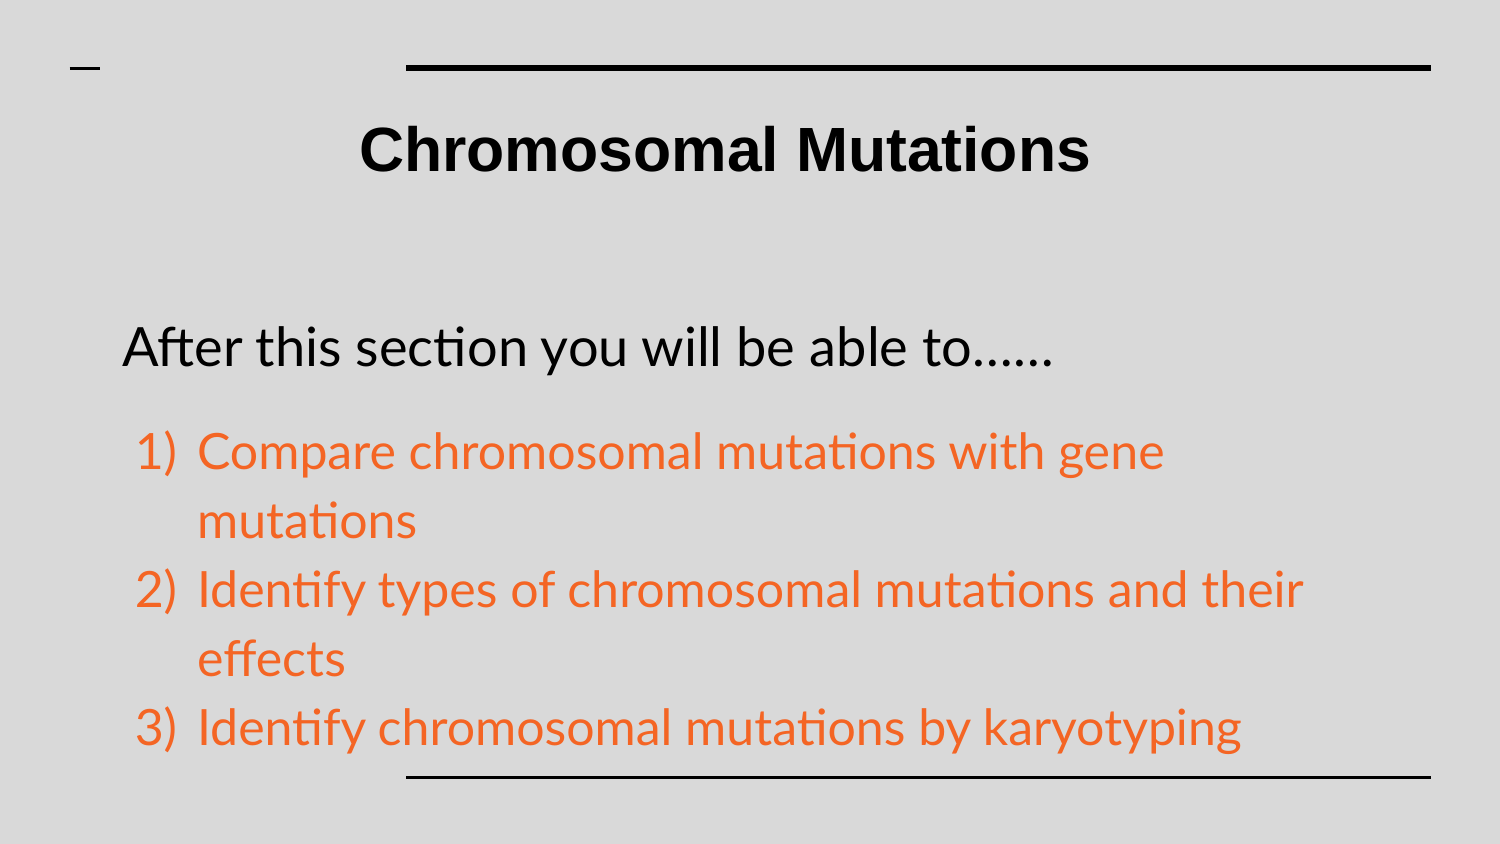

# Chromosomal Mutations
After this section you will be able to……
Compare chromosomal mutations with gene mutations
Identify types of chromosomal mutations and their effects
Identify chromosomal mutations by karyotyping